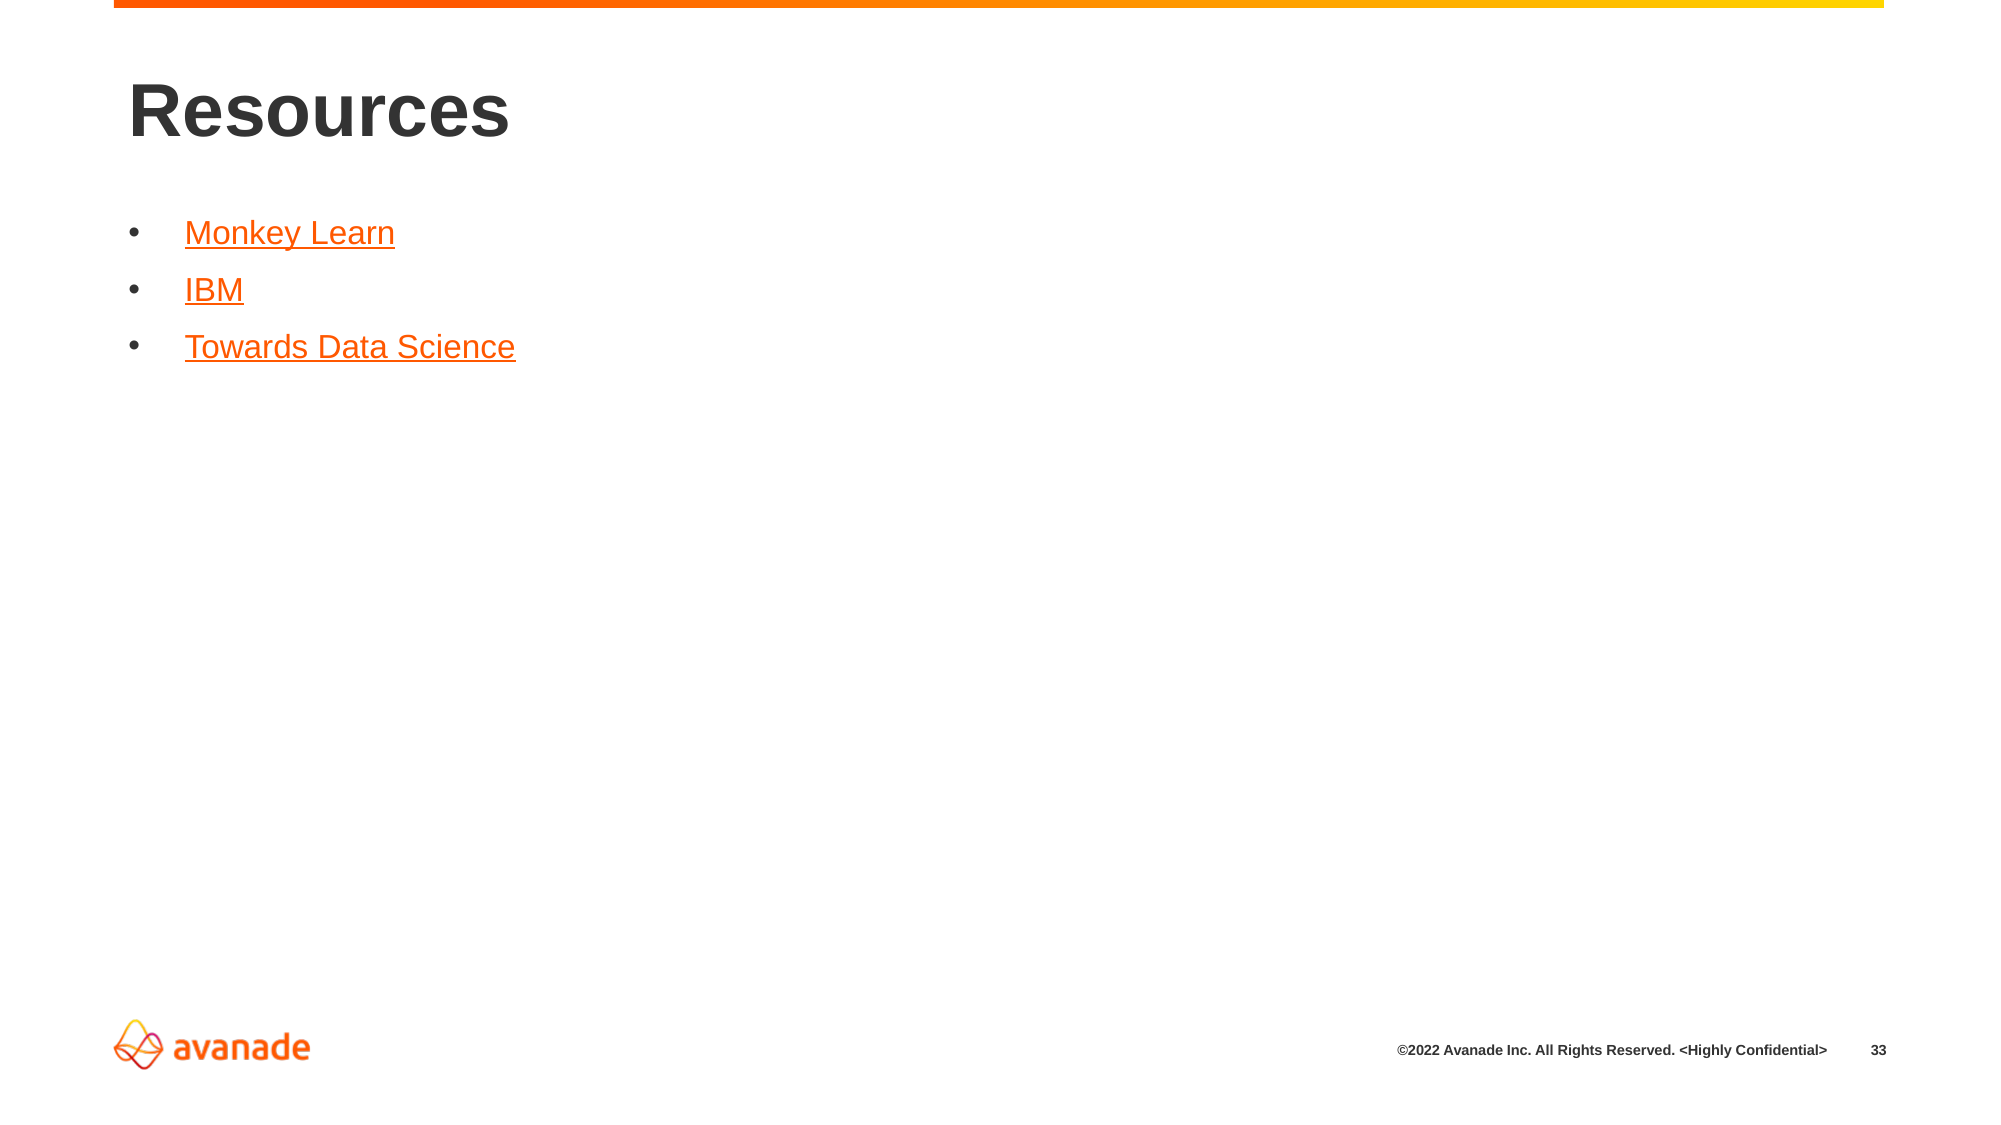

# Resources
Monkey Learn
IBM
Towards Data Science